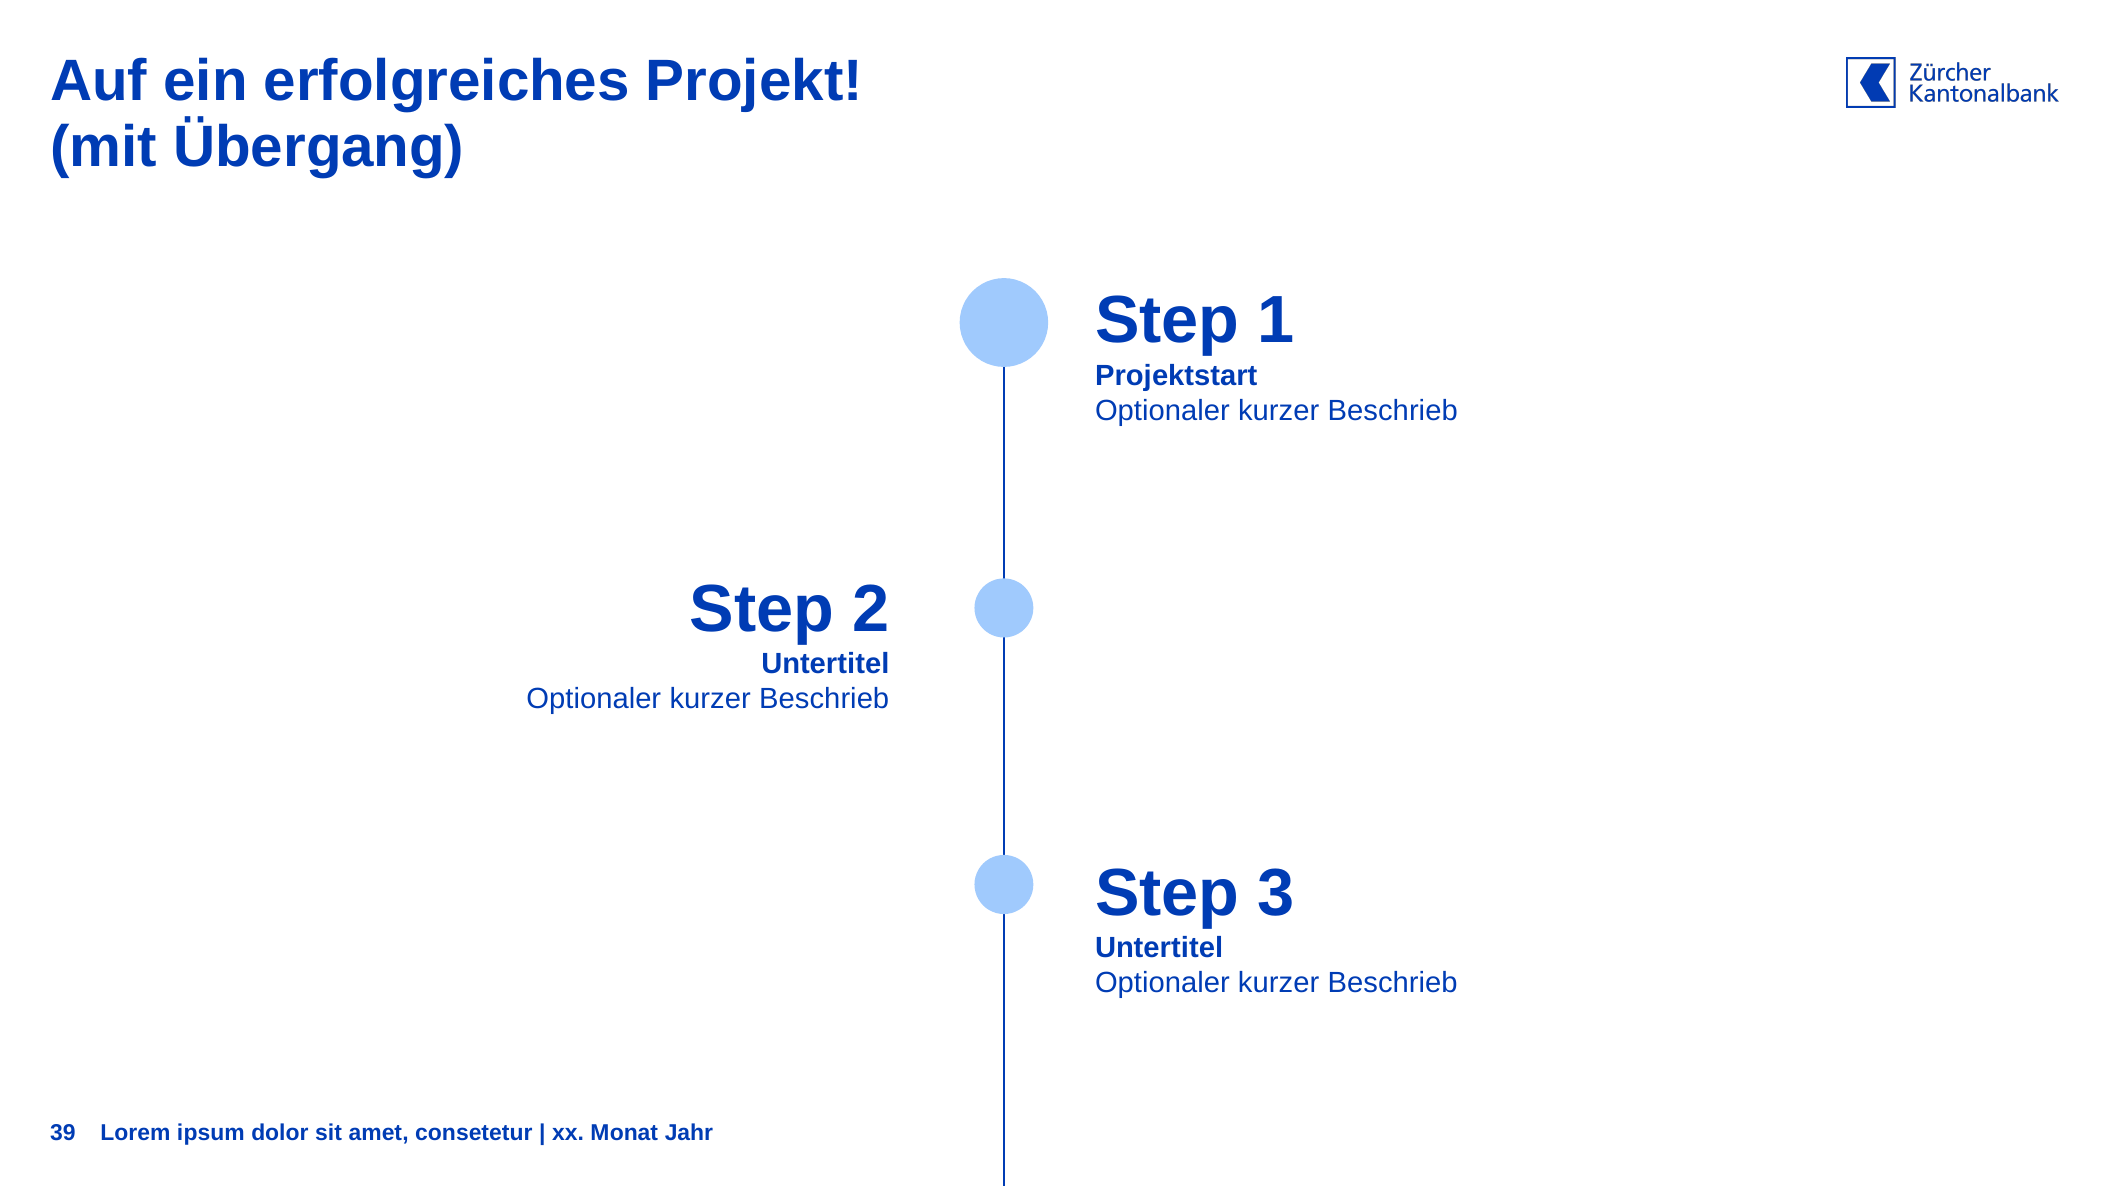

# Auf ein erfolgreiches Projekt! (mit Übergang)
Step 1
Projektstart
Optionaler kurzer Beschrieb

Step 2
Untertitel
Optionaler kurzer Beschrieb

Step 3
Untertitel
Optionaler kurzer Beschrieb

39
Lorem ipsum dolor sit amet, consetetur | xx. Monat Jahr